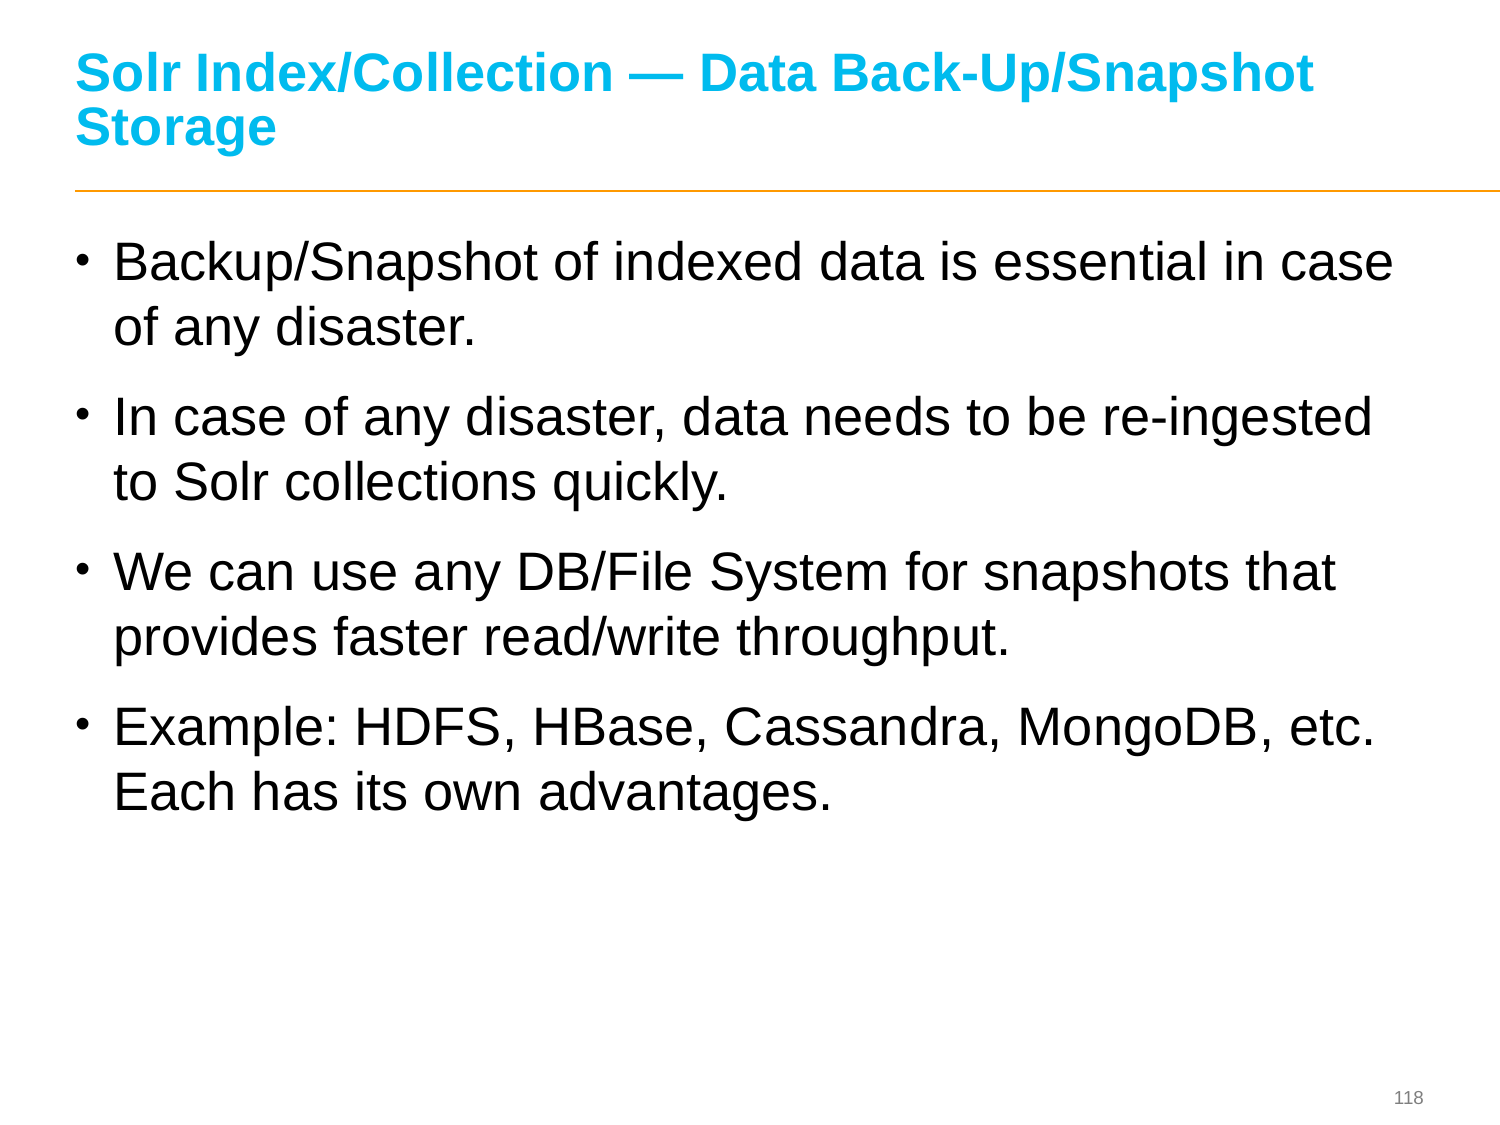

# Solr Index/Collection — Data Back-Up/Snapshot Storage
Backup/Snapshot of indexed data is essential in case of any disaster.
In case of any disaster, data needs to be re-ingested to Solr collections quickly.
We can use any DB/File System for snapshots that provides faster read/write throughput.
Example: HDFS, HBase, Cassandra, MongoDB, etc. Each has its own advantages.